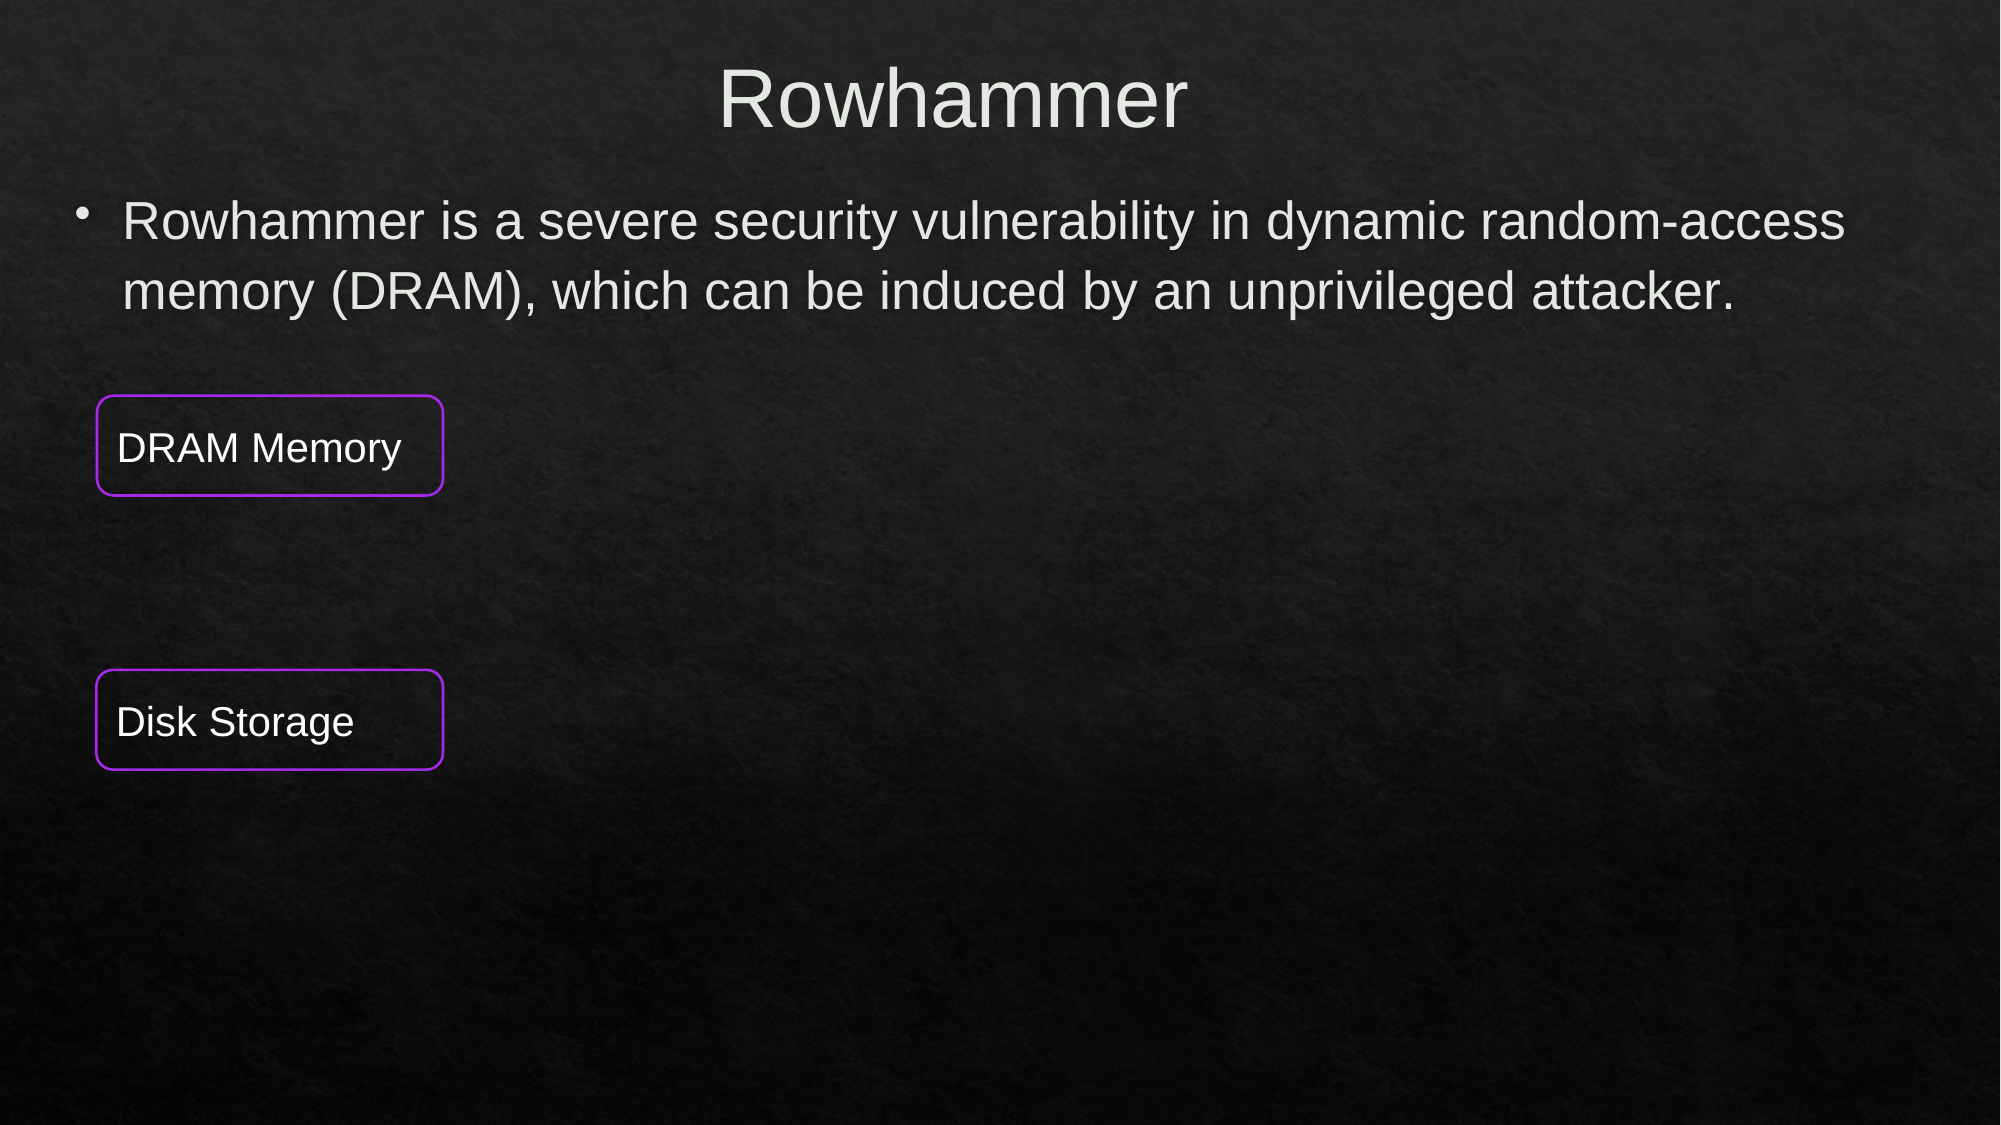

Rowhammer
Rowhammer is a severe security vulnerability in dynamic random-access memory (DRAM), which can be induced by an unprivileged attacker.

DRAM Memory
Disk Storage